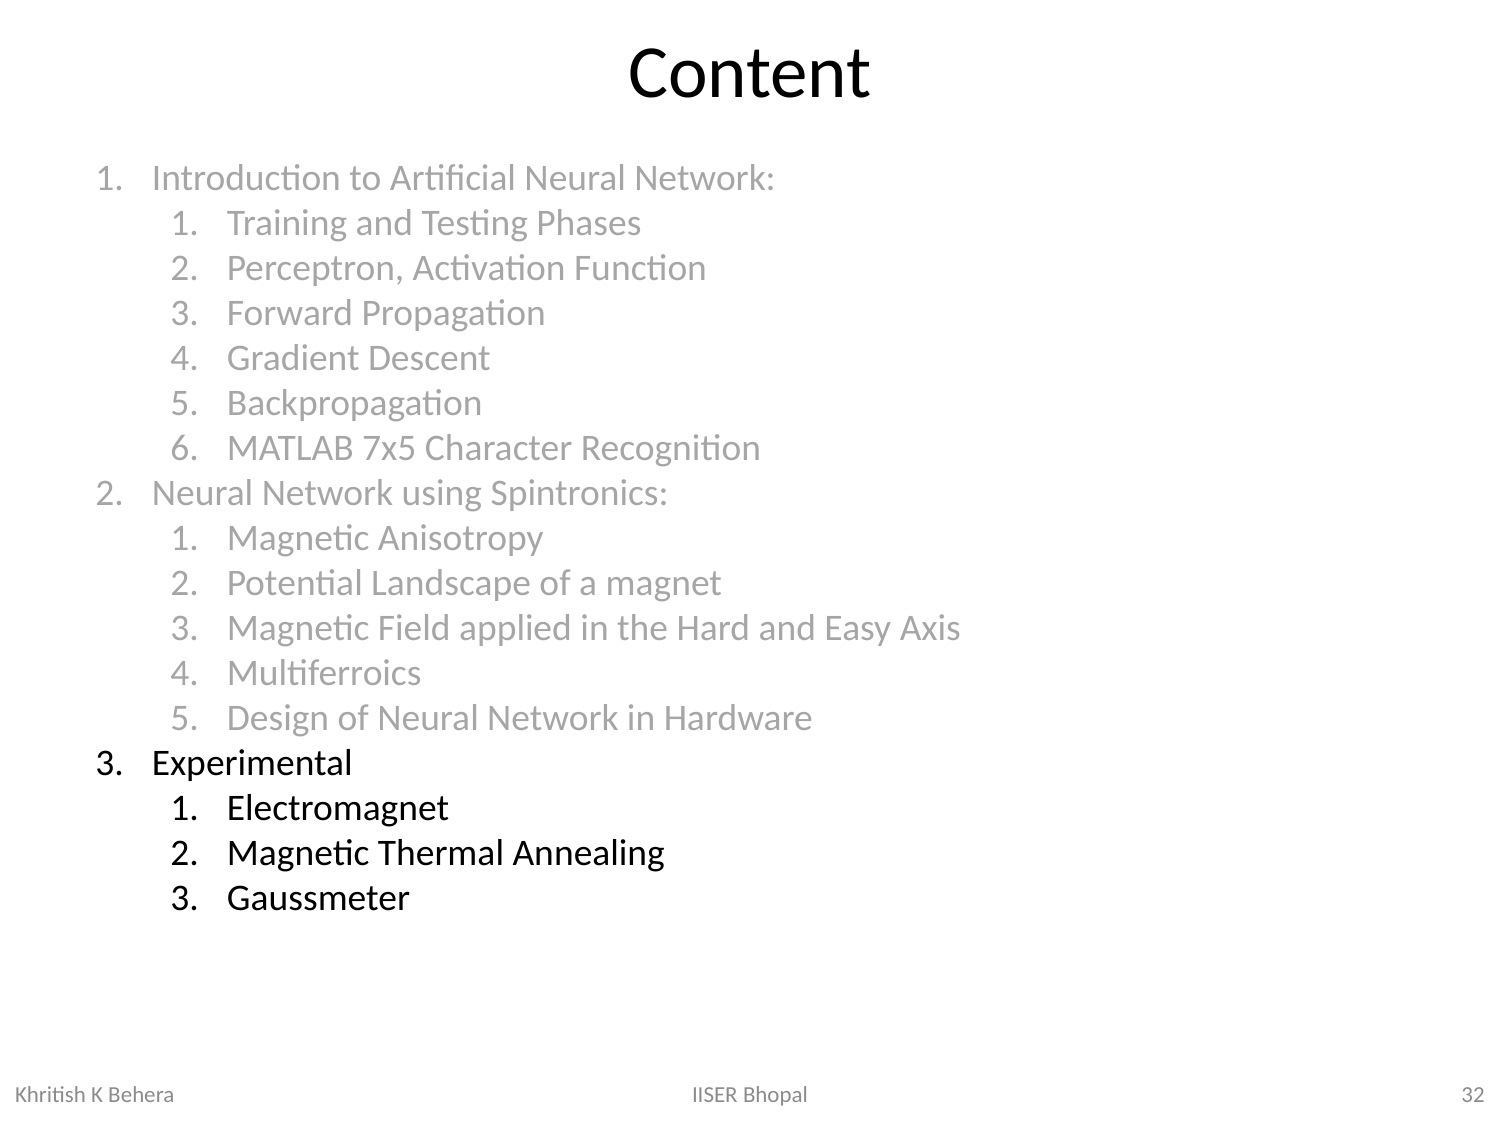

# Content
Introduction to Artificial Neural Network:
Training and Testing Phases
Perceptron, Activation Function
Forward Propagation
Gradient Descent
Backpropagation
MATLAB 7x5 Character Recognition
Neural Network using Spintronics:
Magnetic Anisotropy
Potential Landscape of a magnet
Magnetic Field applied in the Hard and Easy Axis
Multiferroics
Design of Neural Network in Hardware
Experimental
Electromagnet
Magnetic Thermal Annealing
Gaussmeter
32
IISER Bhopal
Khritish K Behera